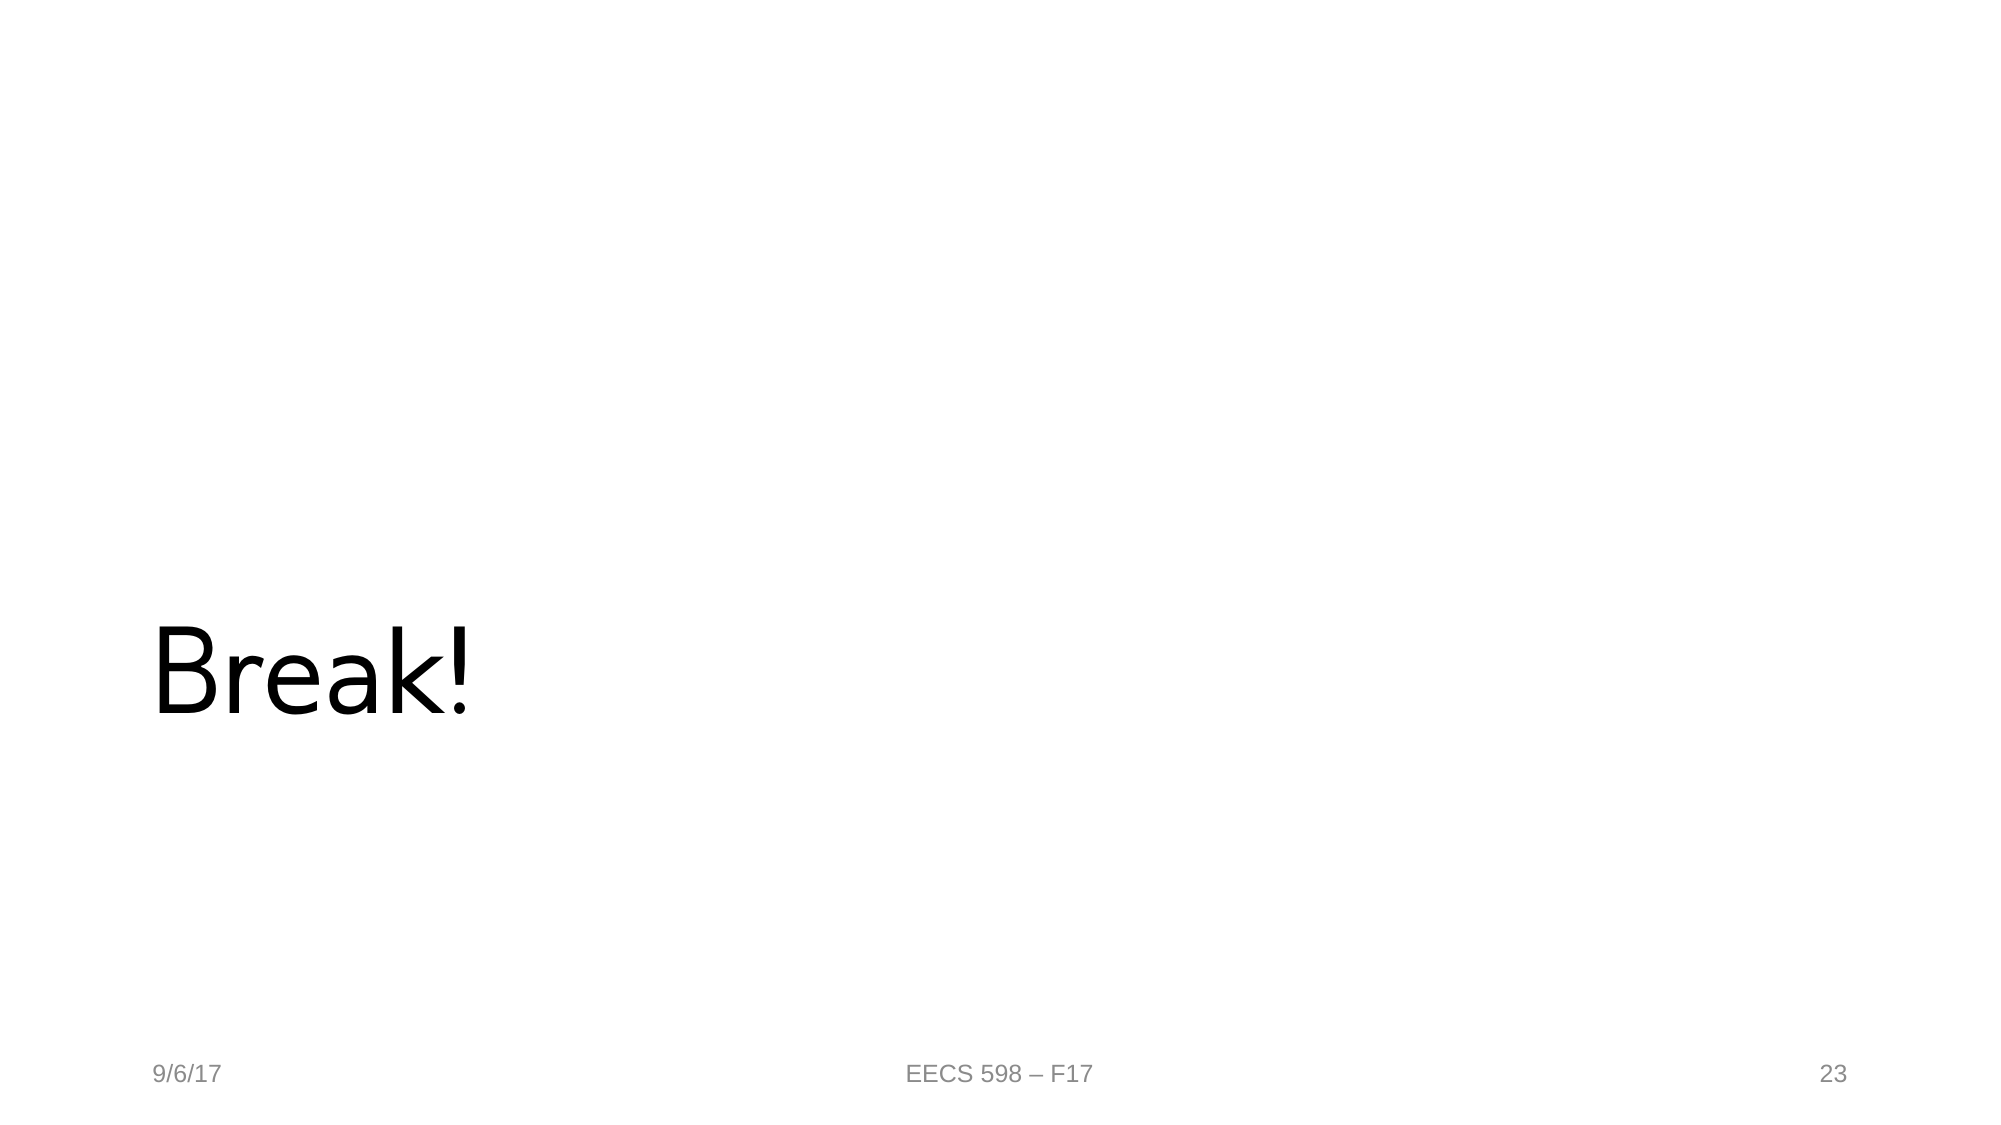

# Break!
9/6/17
EECS 598 – F17
23